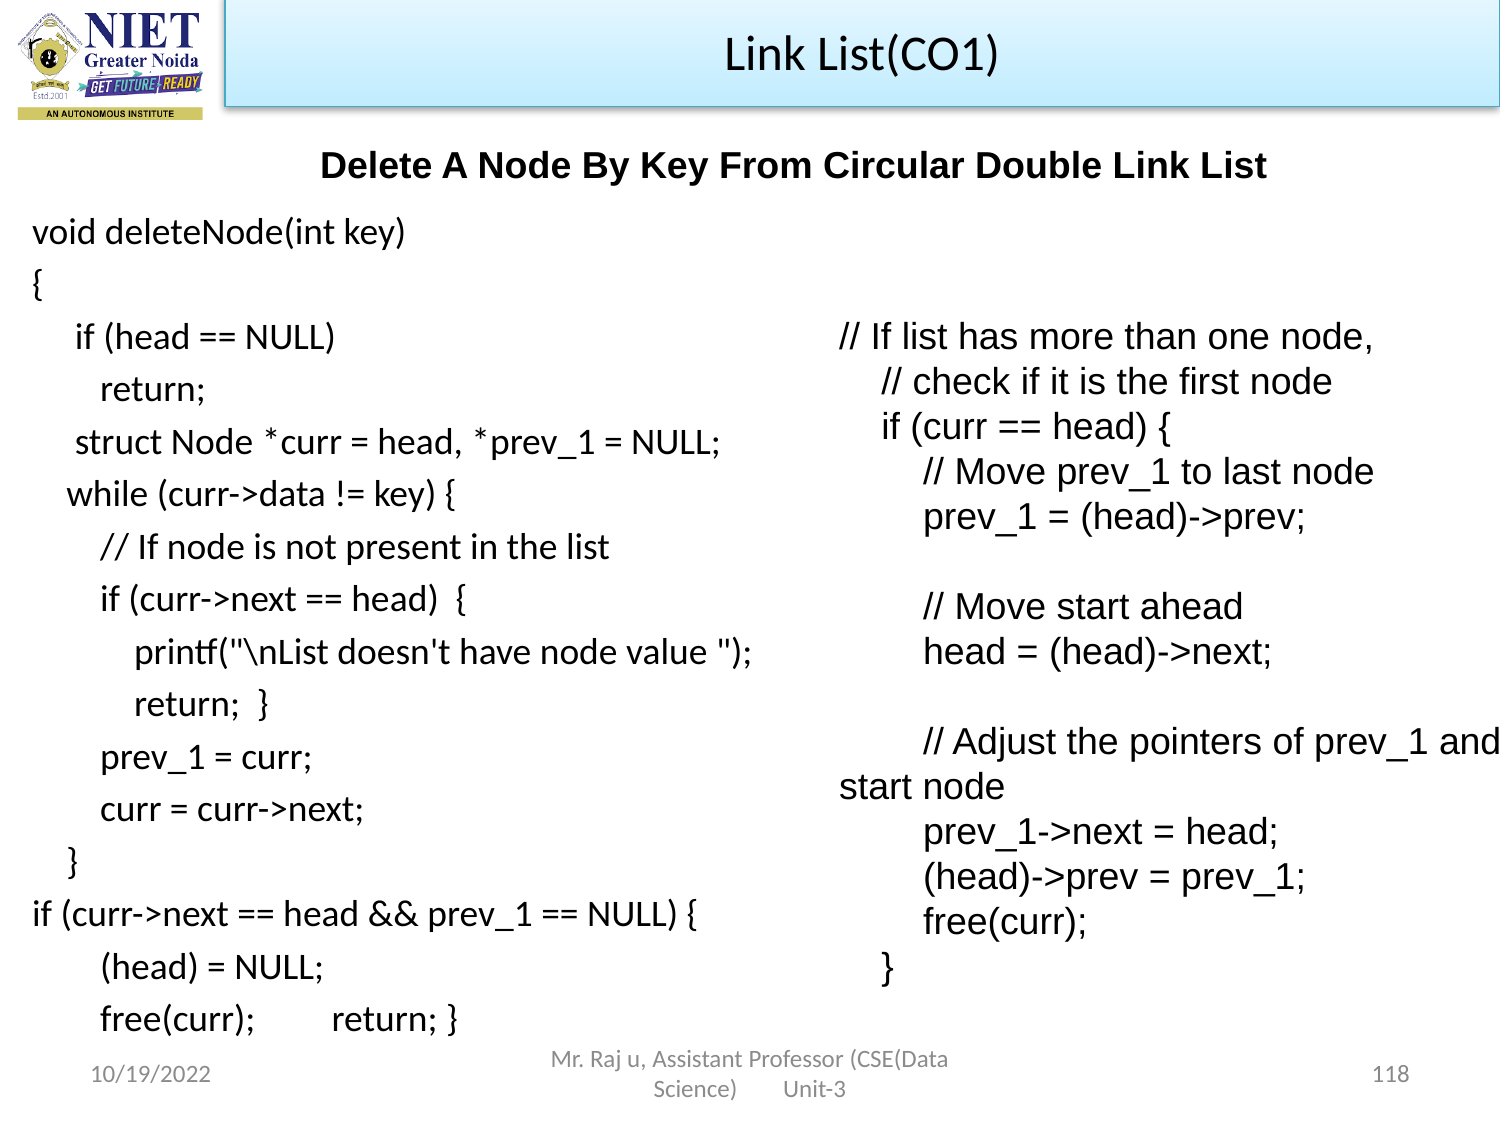

Link List(CO1)
Delete A Node By Key From Circular Double Link List
void deleteNode(int key)
{
     if (head == NULL)
        return;
     struct Node *curr = head, *prev_1 = NULL;
    while (curr->data != key) {
        // If node is not present in the list
        if (curr->next == head)  {
            printf("\nList doesn't have node value ");
            return;  }
        prev_1 = curr;
        curr = curr->next;
    }
if (curr->next == head && prev_1 == NULL) {
        (head) = NULL;
        free(curr);         return; }
// If list has more than one node,
    // check if it is the first node
    if (curr == head) {
        // Move prev_1 to last node
        prev_1 = (head)->prev;

        // Move start ahead
        head = (head)->next;

        // Adjust the pointers of prev_1 and start node
        prev_1->next = head;
        (head)->prev = prev_1;
        free(curr);
    }

10/19/2022
Mr. Raj u, Assistant Professor (CSE(Data Science)        Unit-3
118